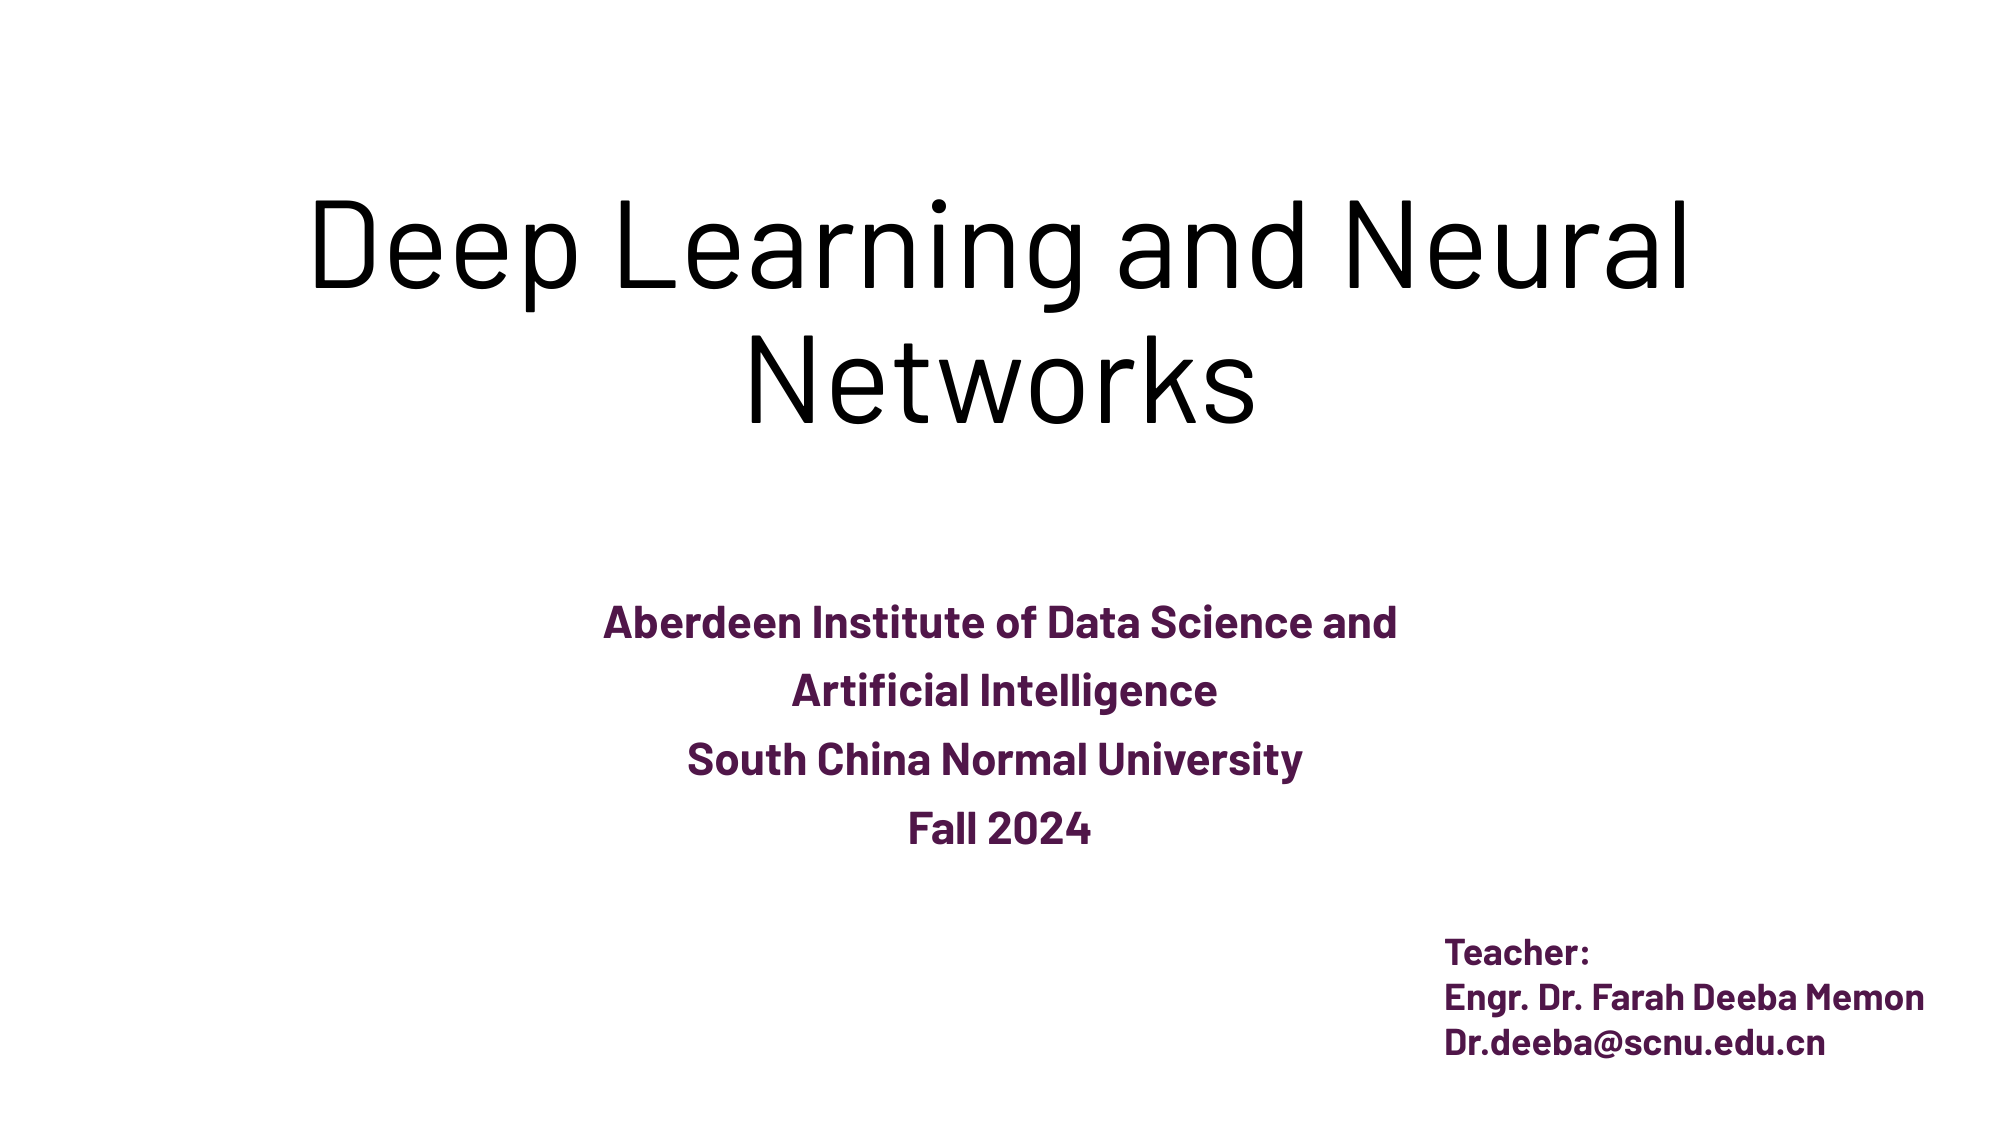

# Deep Learning and Neural Networks
Aberdeen Institute of Data Science and
 Artificial Intelligence
South China Normal University
Fall 2024

Teacher:
Engr. Dr. Farah Deeba Memon
Dr.deeba@scnu.edu.cn